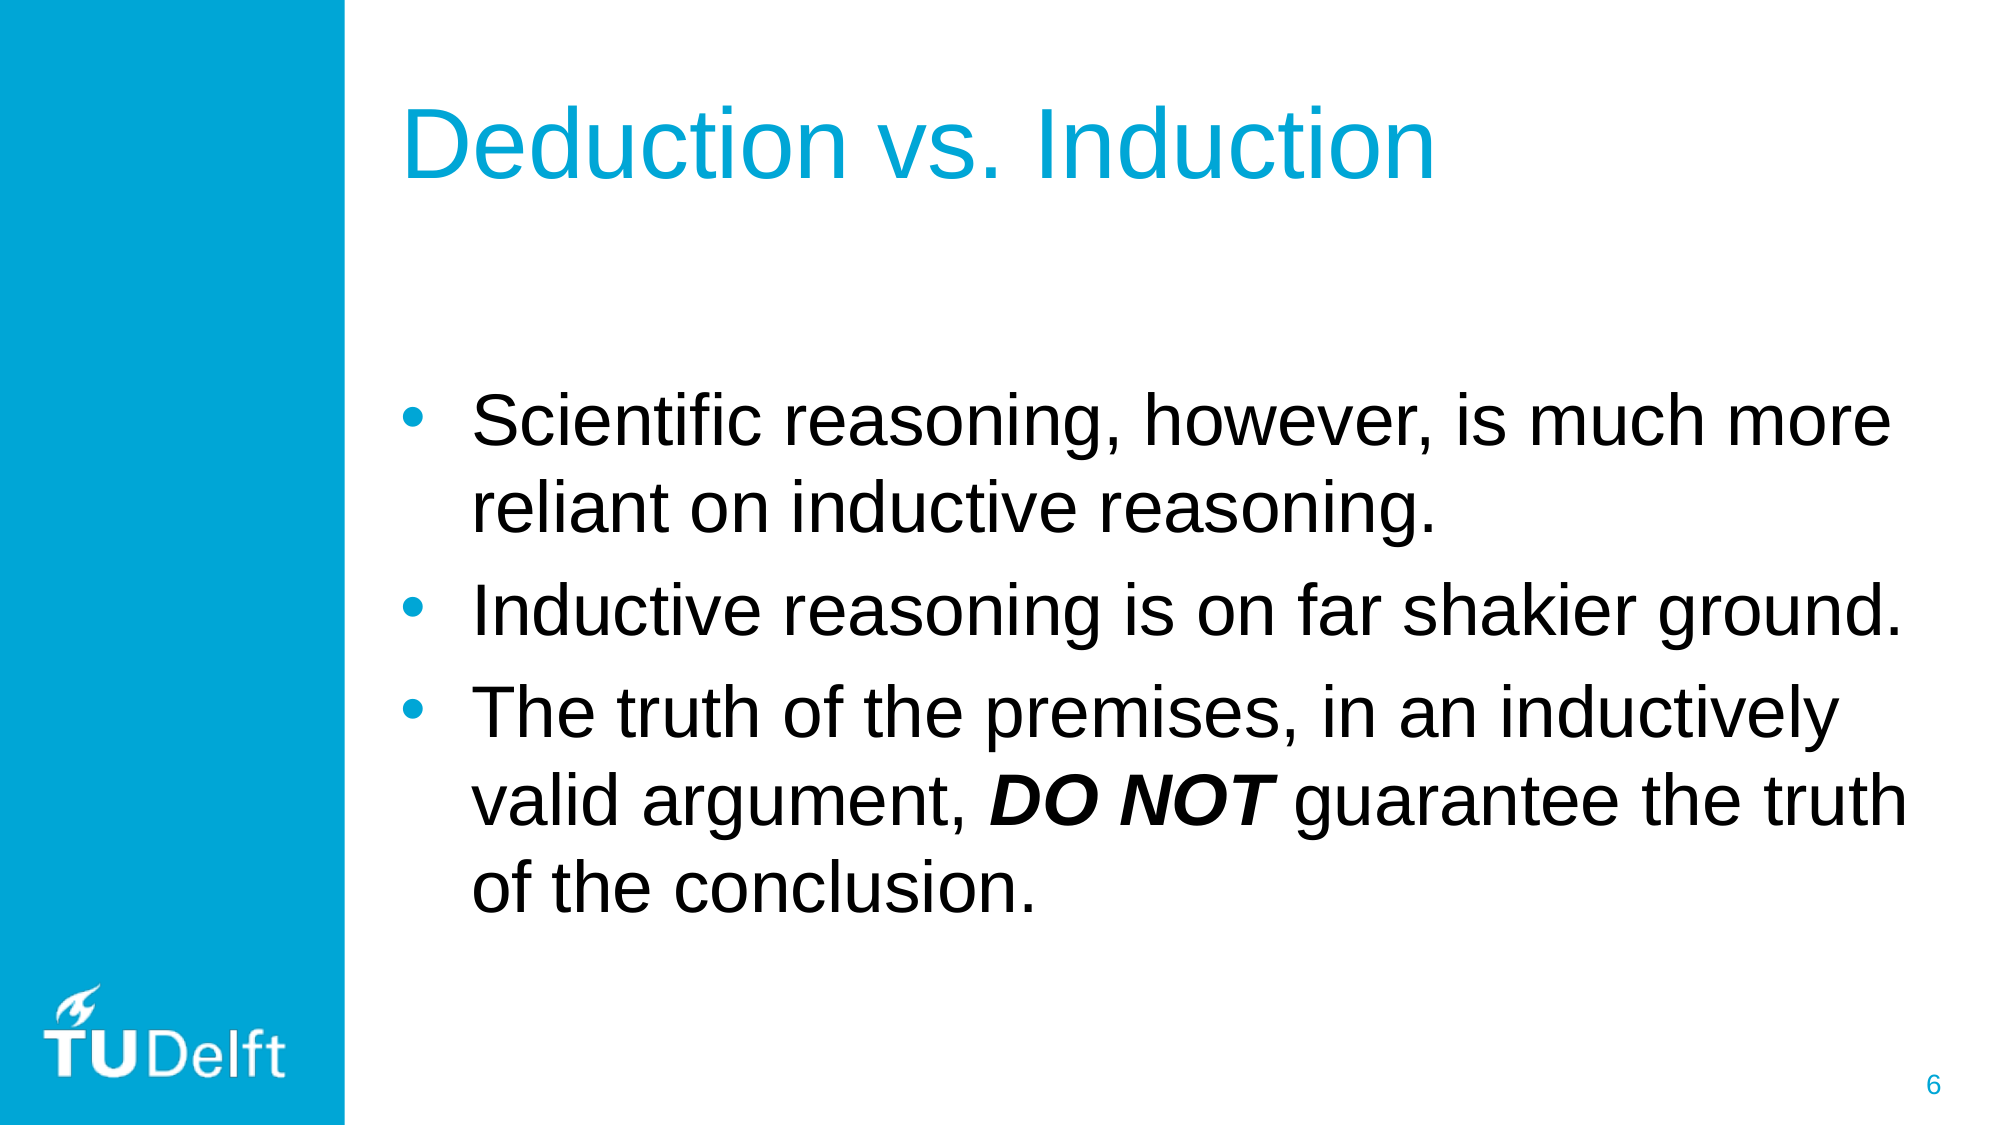

# Deduction vs. Induction

Scientific reasoning, however, is much more reliant on inductive reasoning.
Inductive reasoning is on far shakier ground.
The truth of the premises, in an inductively valid argument, DO NOT guarantee the truth of the conclusion.